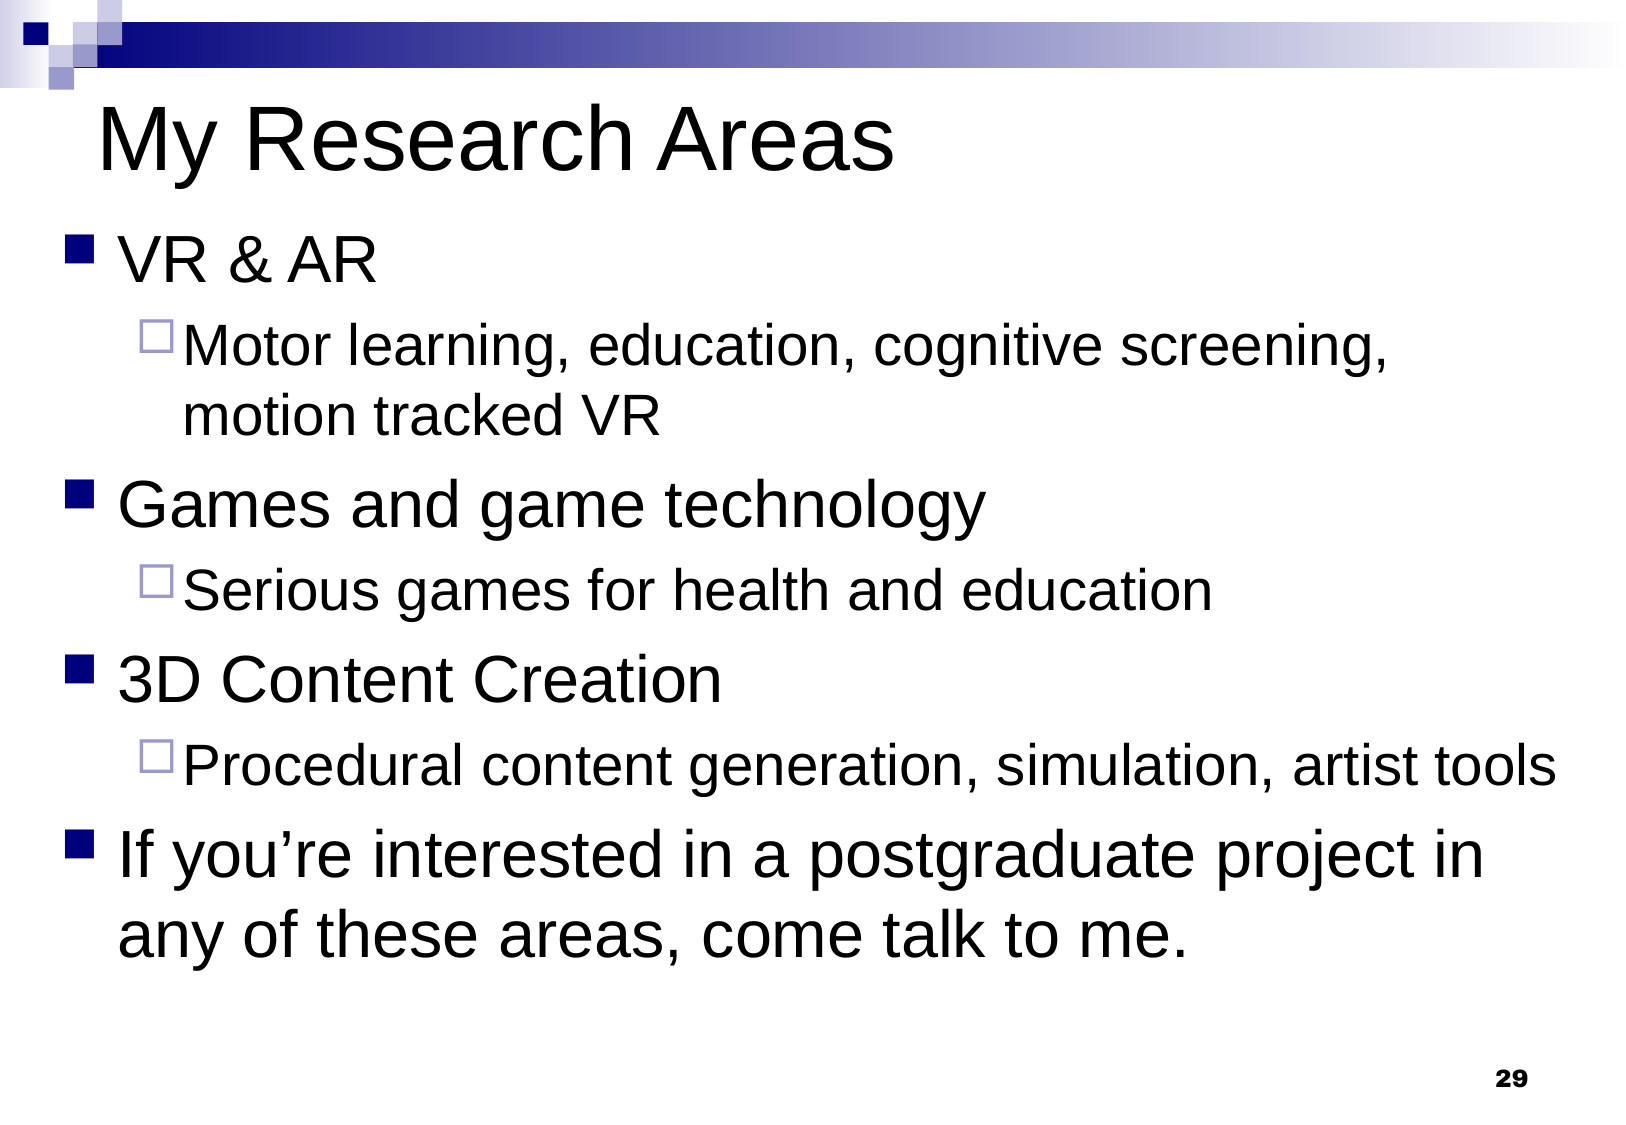

# My Research Areas
VR & AR
Motor learning, education, cognitive screening, motion tracked VR
Games and game technology
Serious games for health and education
3D Content Creation
Procedural content generation, simulation, artist tools
If you’re interested in a postgraduate project in any of these areas, come talk to me.
29